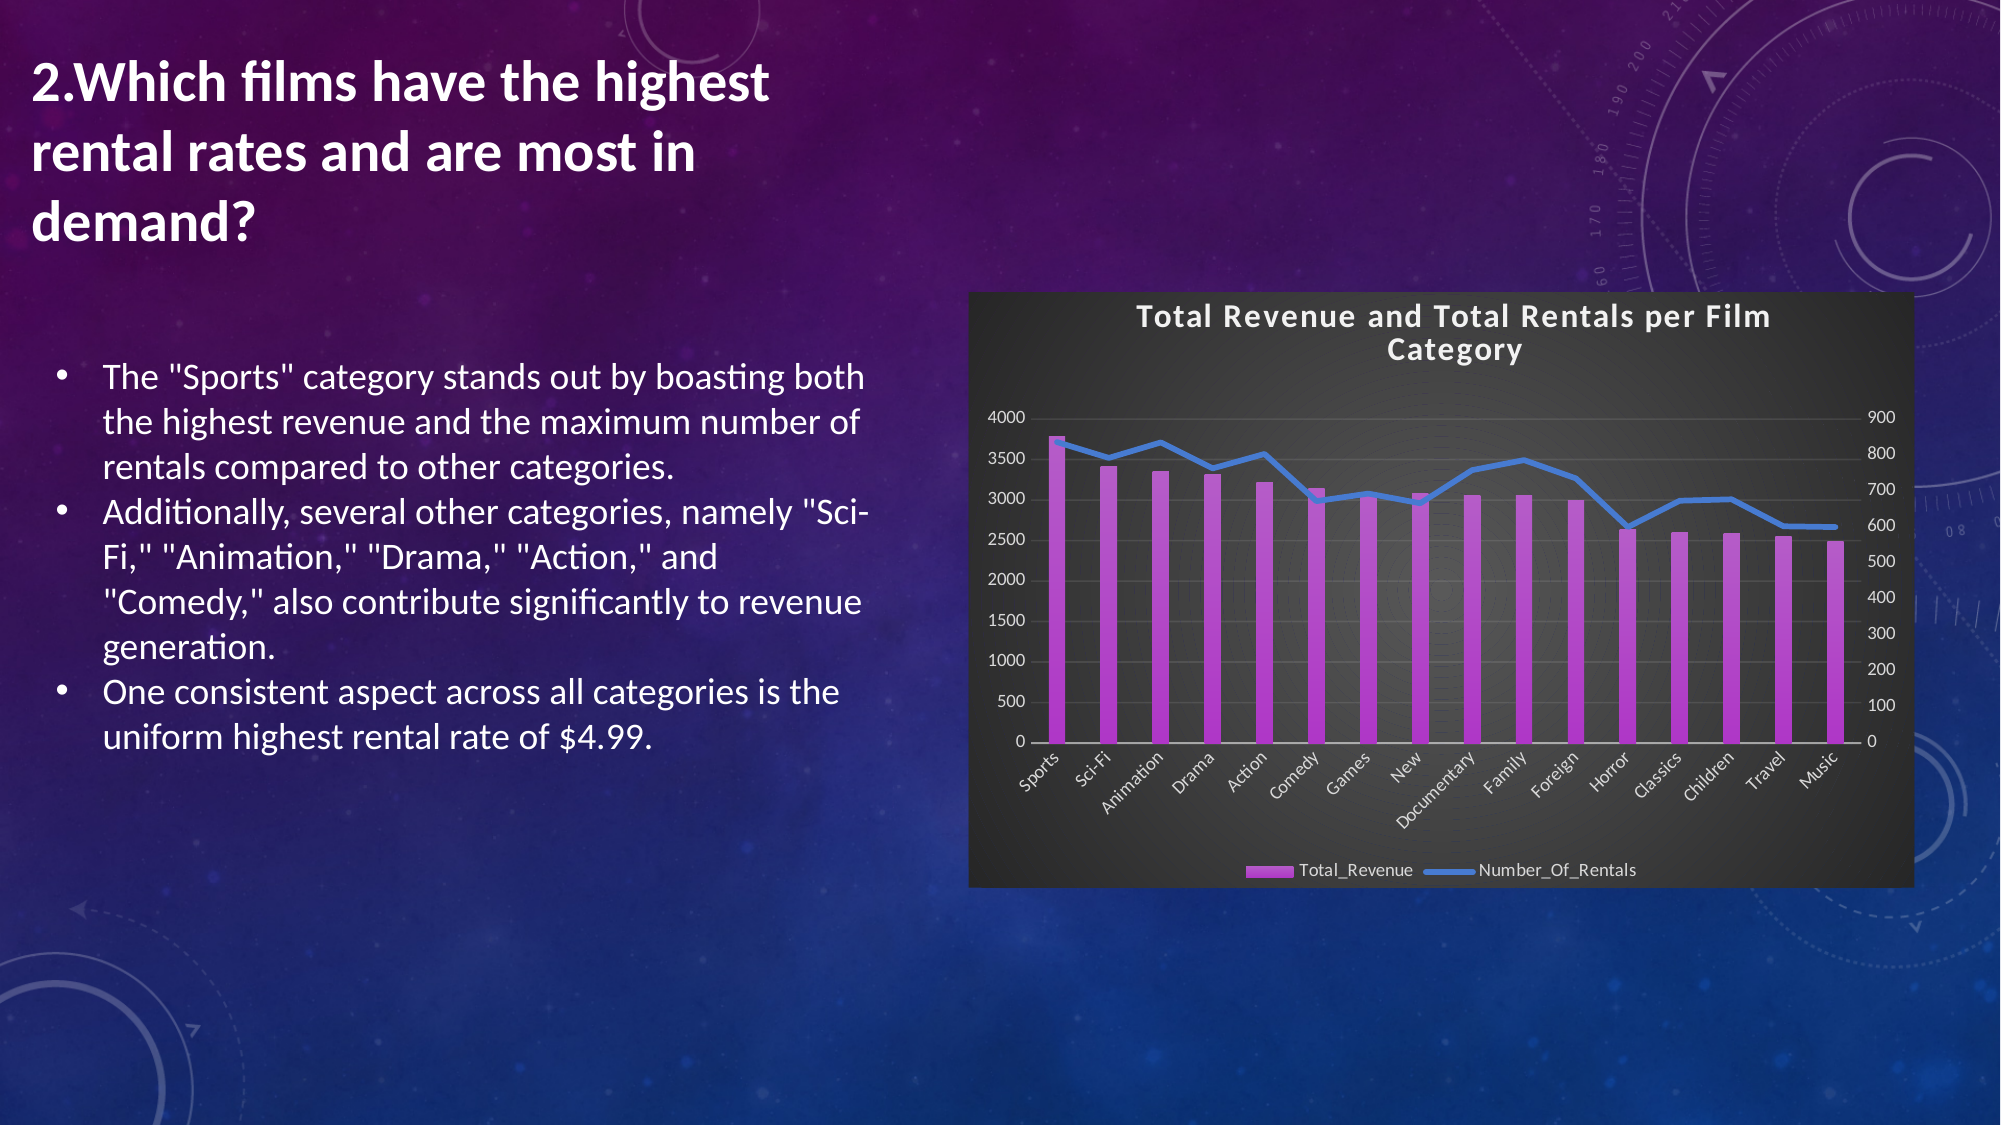

2.Which films have the highest rental rates and are most in demand?

### Chart: Total Revenue and Total Rentals per Film Category

| Category | Total_Revenue | Number_Of_Rentals |
|---|---|---|
| Sports | 3783.0 | 836.0 |
| Sci-Fi | 3419.0 | 792.0 |
| Animation | 3351.0 | 835.0 |
| Drama | 3313.0 | 763.0 |
| Action | 3212.0 | 803.0 |
| Comedy | 3139.0 | 672.0 |
| Games | 3087.0 | 693.0 |
| New | 3086.0 | 666.0 |
| Documentary | 3058.0 | 758.0 |
| Family | 3058.0 | 786.0 |
| Foreign | 3000.0 | 735.0 |
| Horror | 2634.0 | 600.0 |
| Classics | 2602.0 | 673.0 |
| Children | 2587.0 | 677.0 |
| Travel | 2551.0 | 602.0 |
| Music | 2486.0 | 600.0 |
The "Sports" category stands out by boasting both the highest revenue and the maximum number of rentals compared to other categories.
Additionally, several other categories, namely "Sci-Fi," "Animation," "Drama," "Action," and "Comedy," also contribute significantly to revenue generation.
One consistent aspect across all categories is the uniform highest rental rate of $4.99.